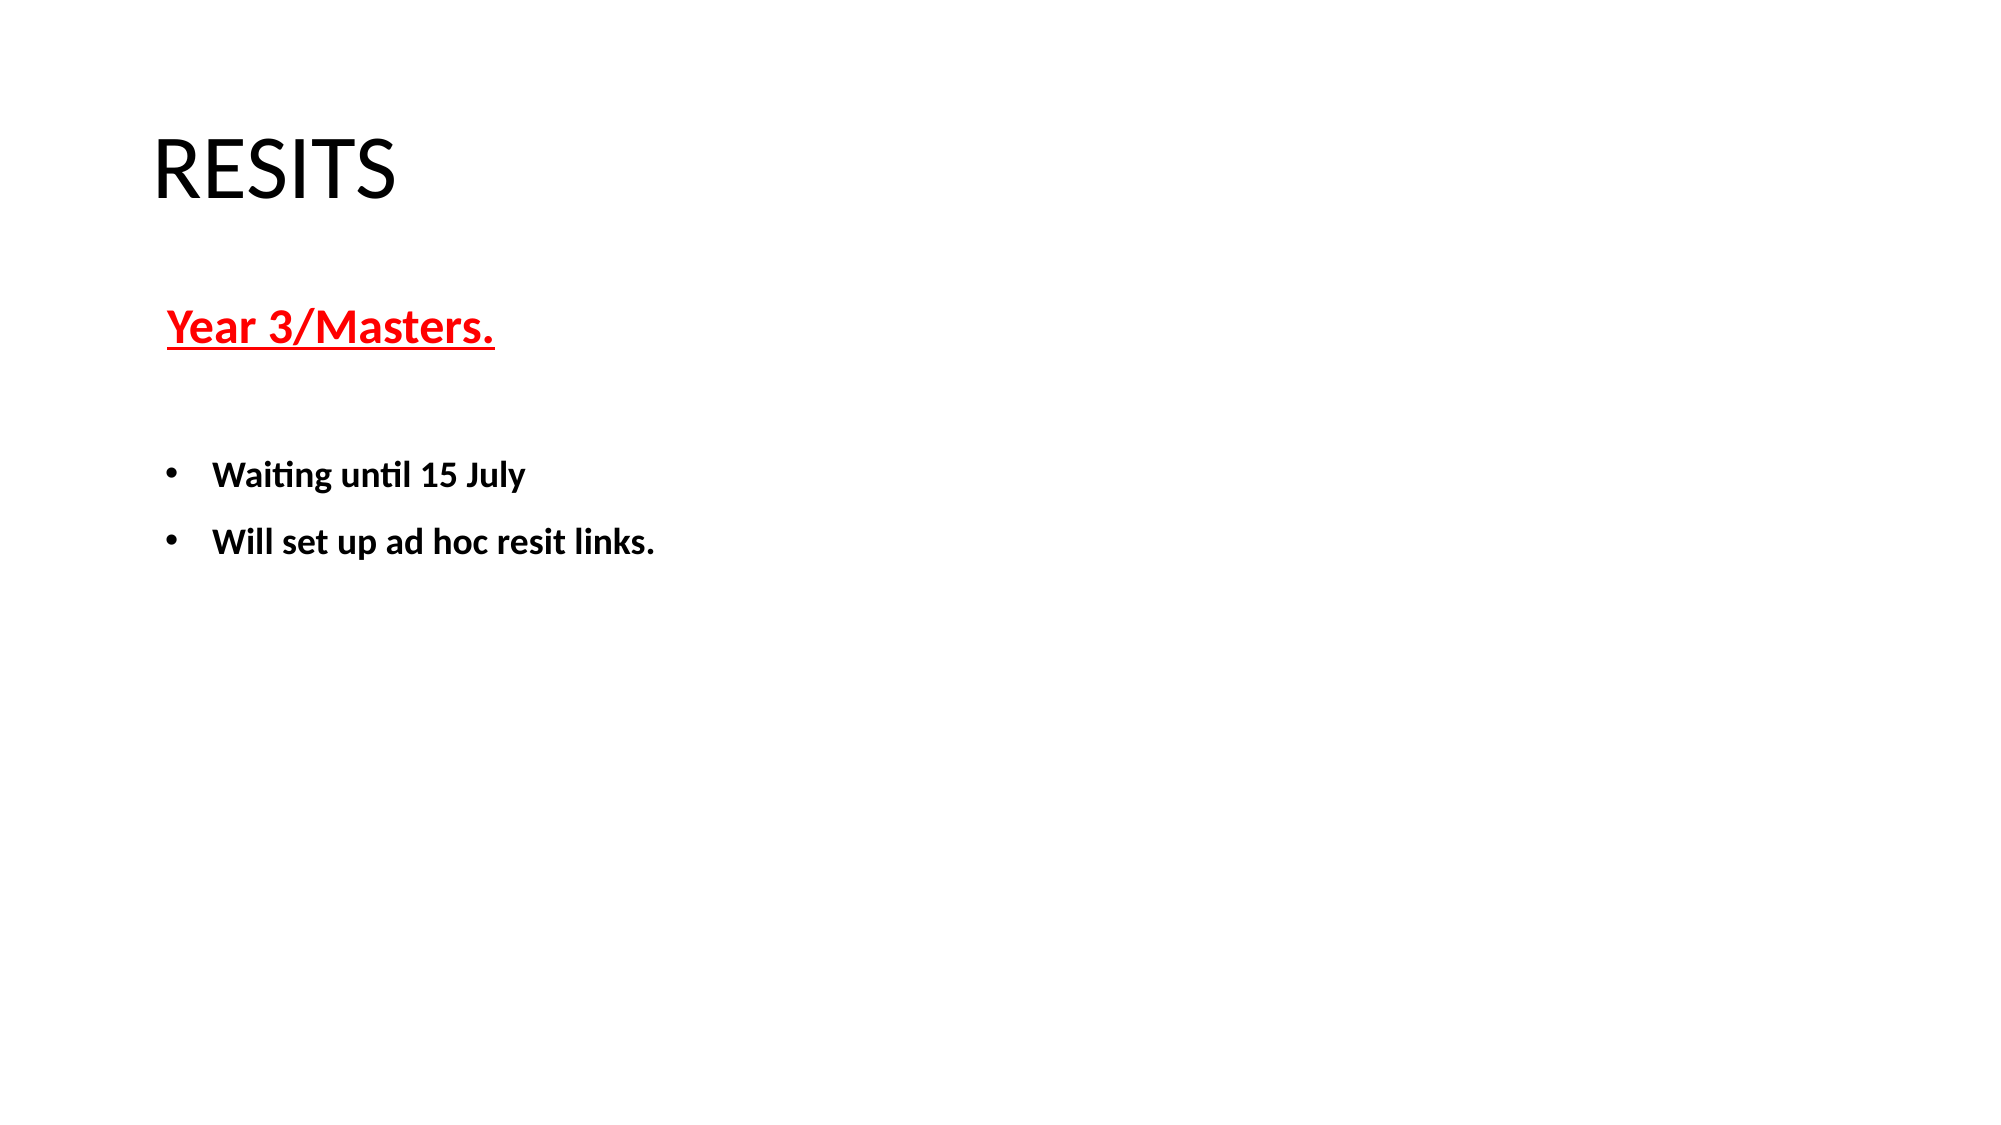

# RESITS
Year 3/Masters.
Waiting until 15 July
Will set up ad hoc resit links.